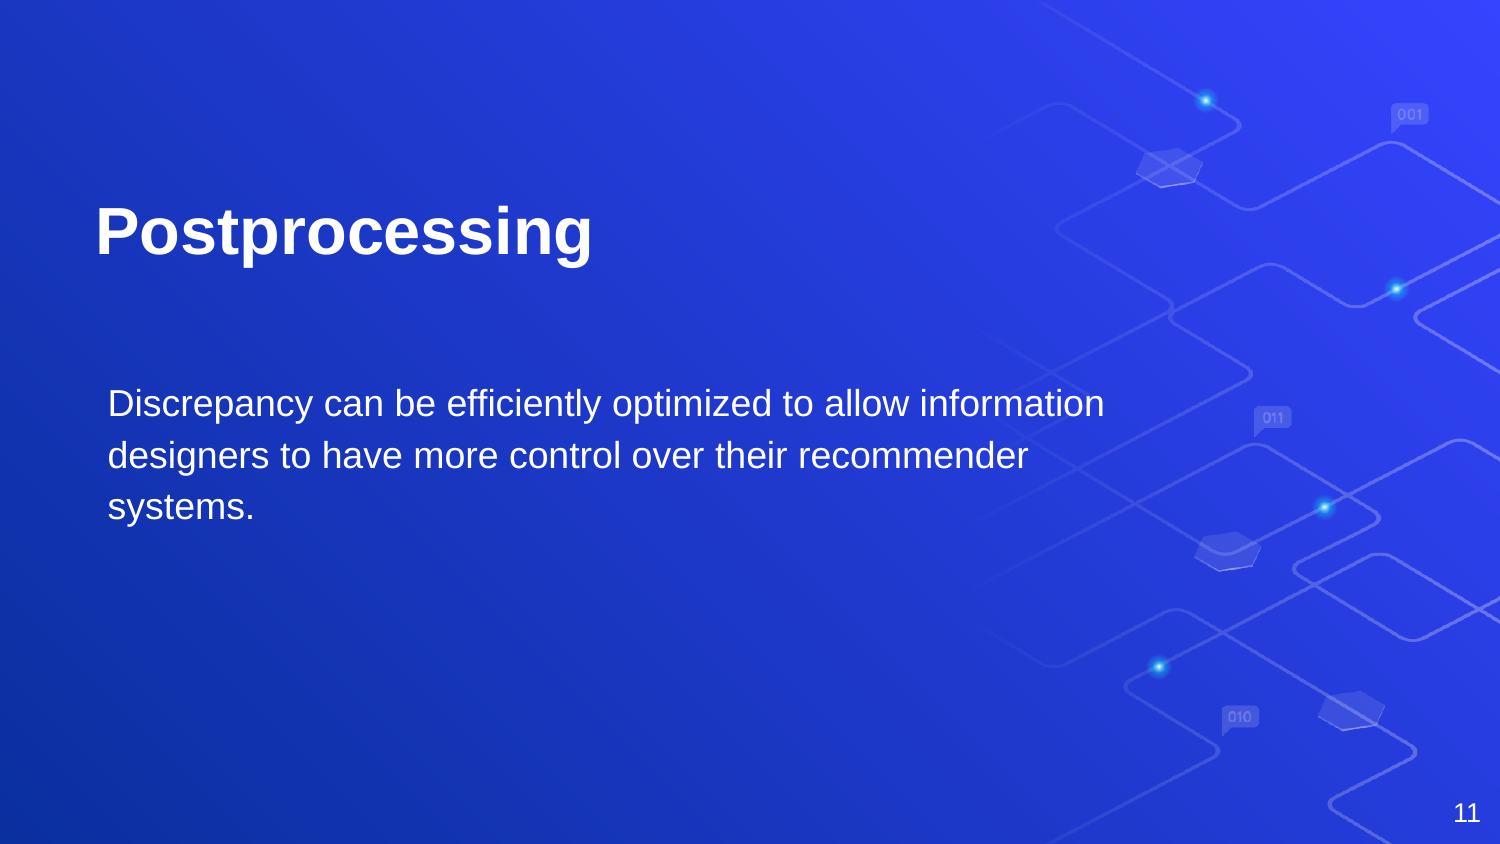

# Postprocessing
Discrepancy can be efficiently optimized to allow information designers to have more control over their recommender systems.
11